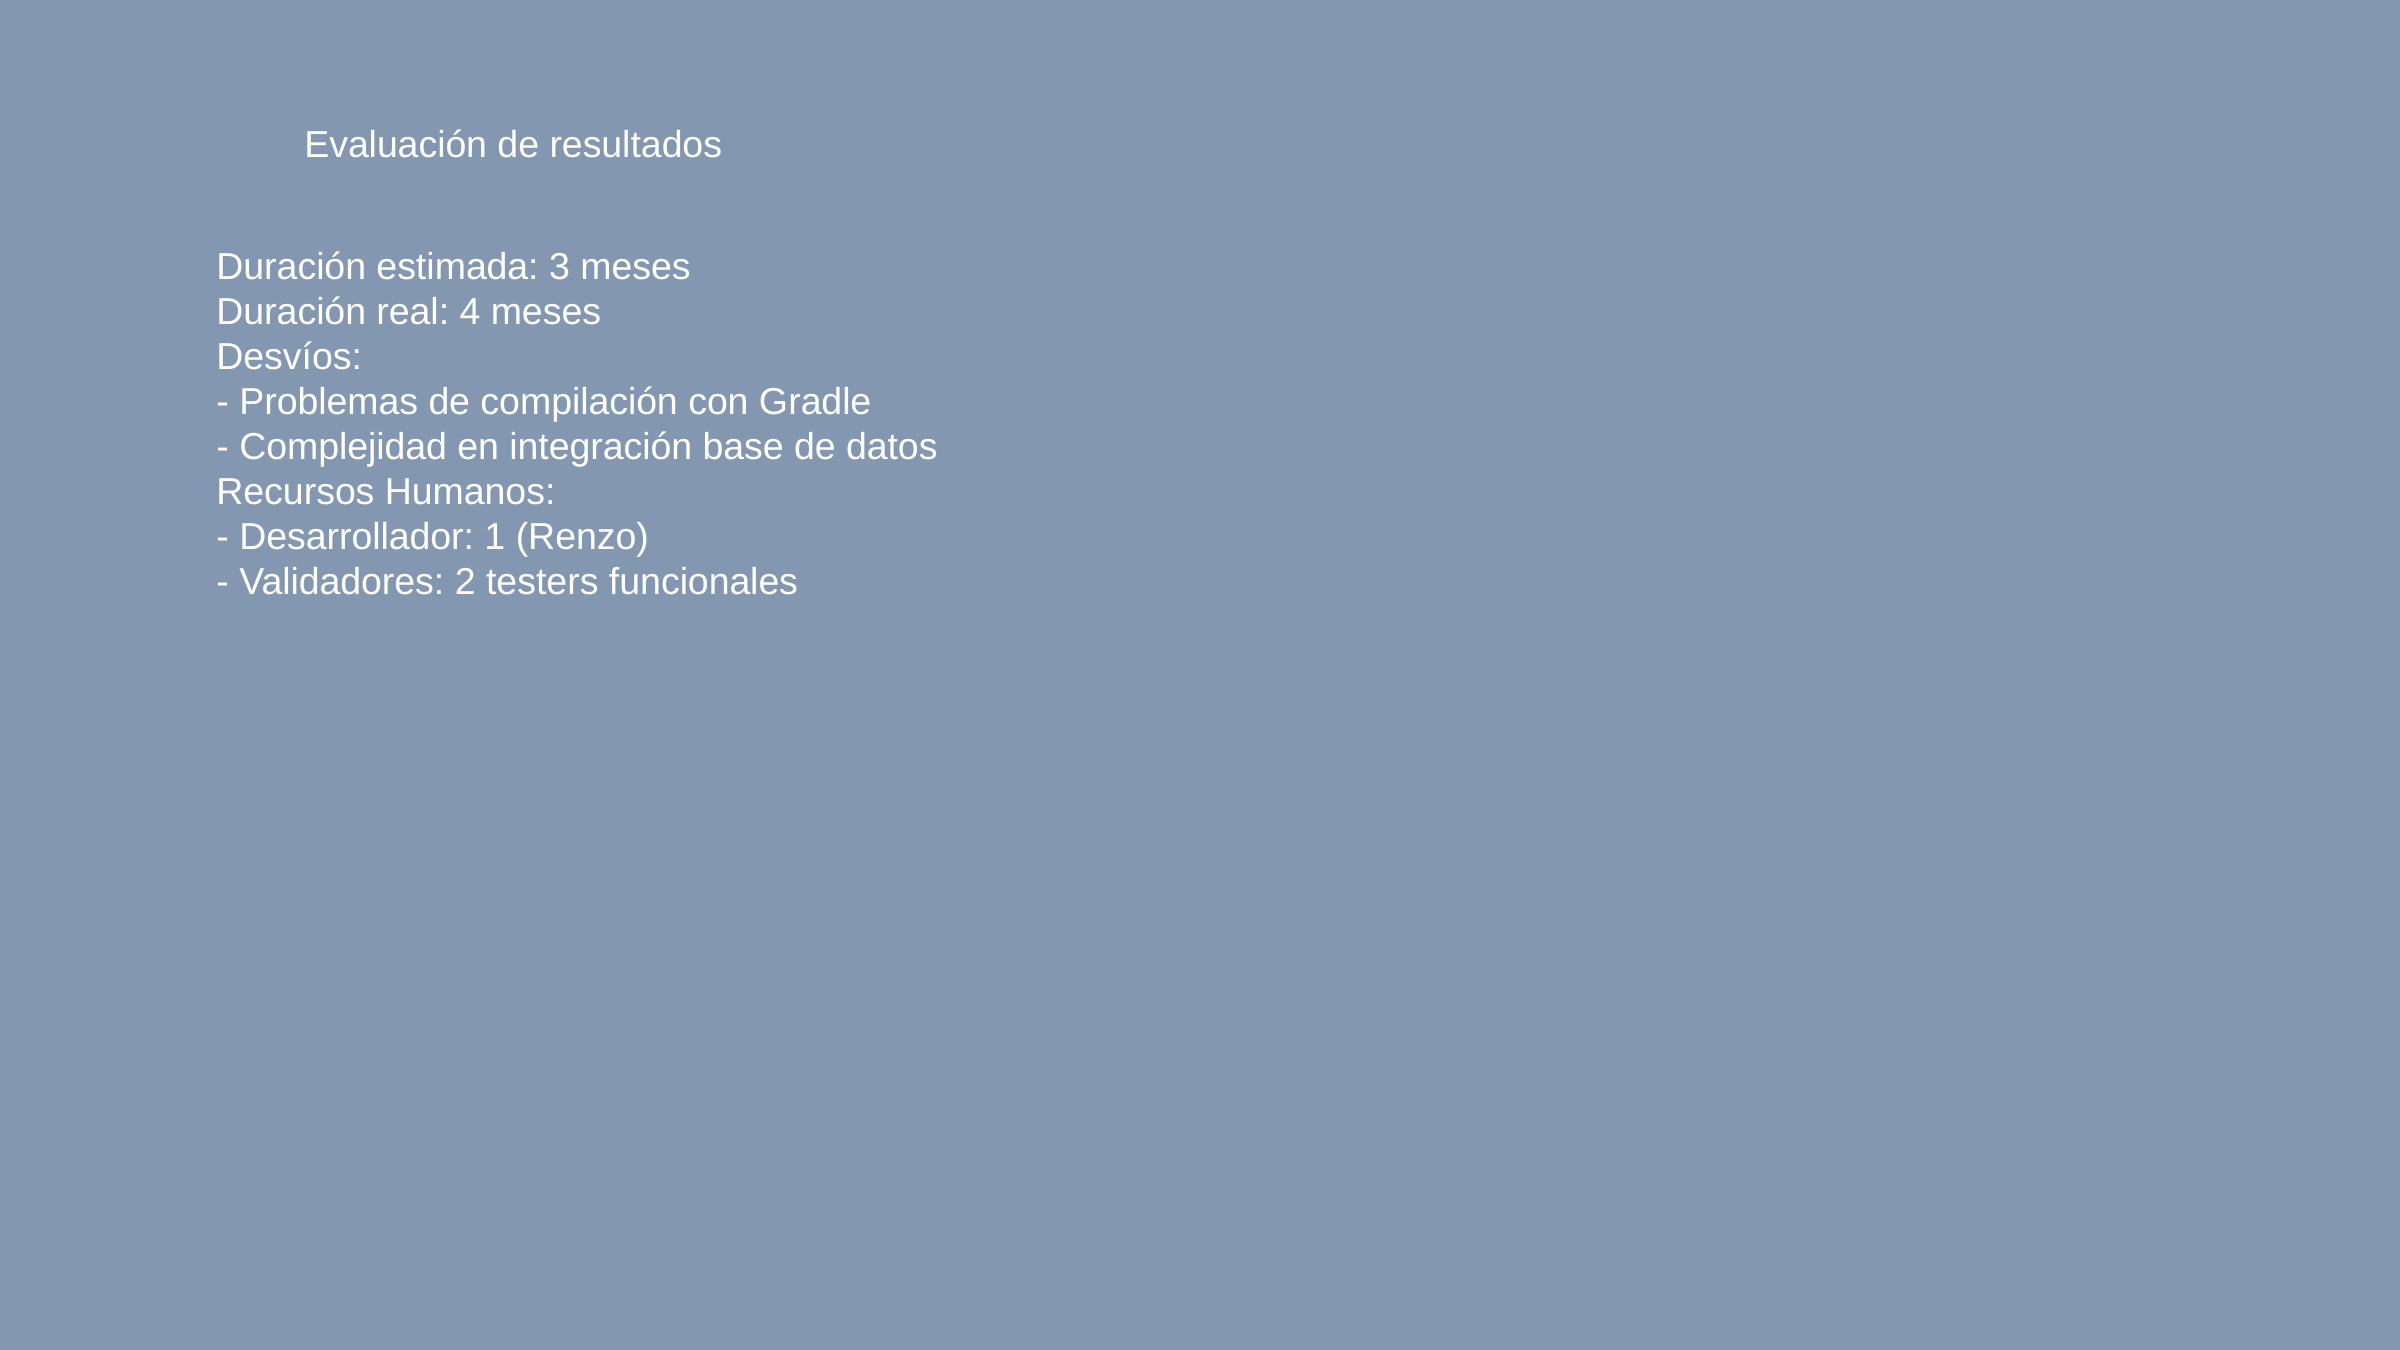

Evaluación de resultados
Duración estimada: 3 meses
Duración real: 4 meses
Desvíos:
- Problemas de compilación con Gradle
- Complejidad en integración base de datos
Recursos Humanos:
- Desarrollador: 1 (Renzo)
- Validadores: 2 testers funcionales